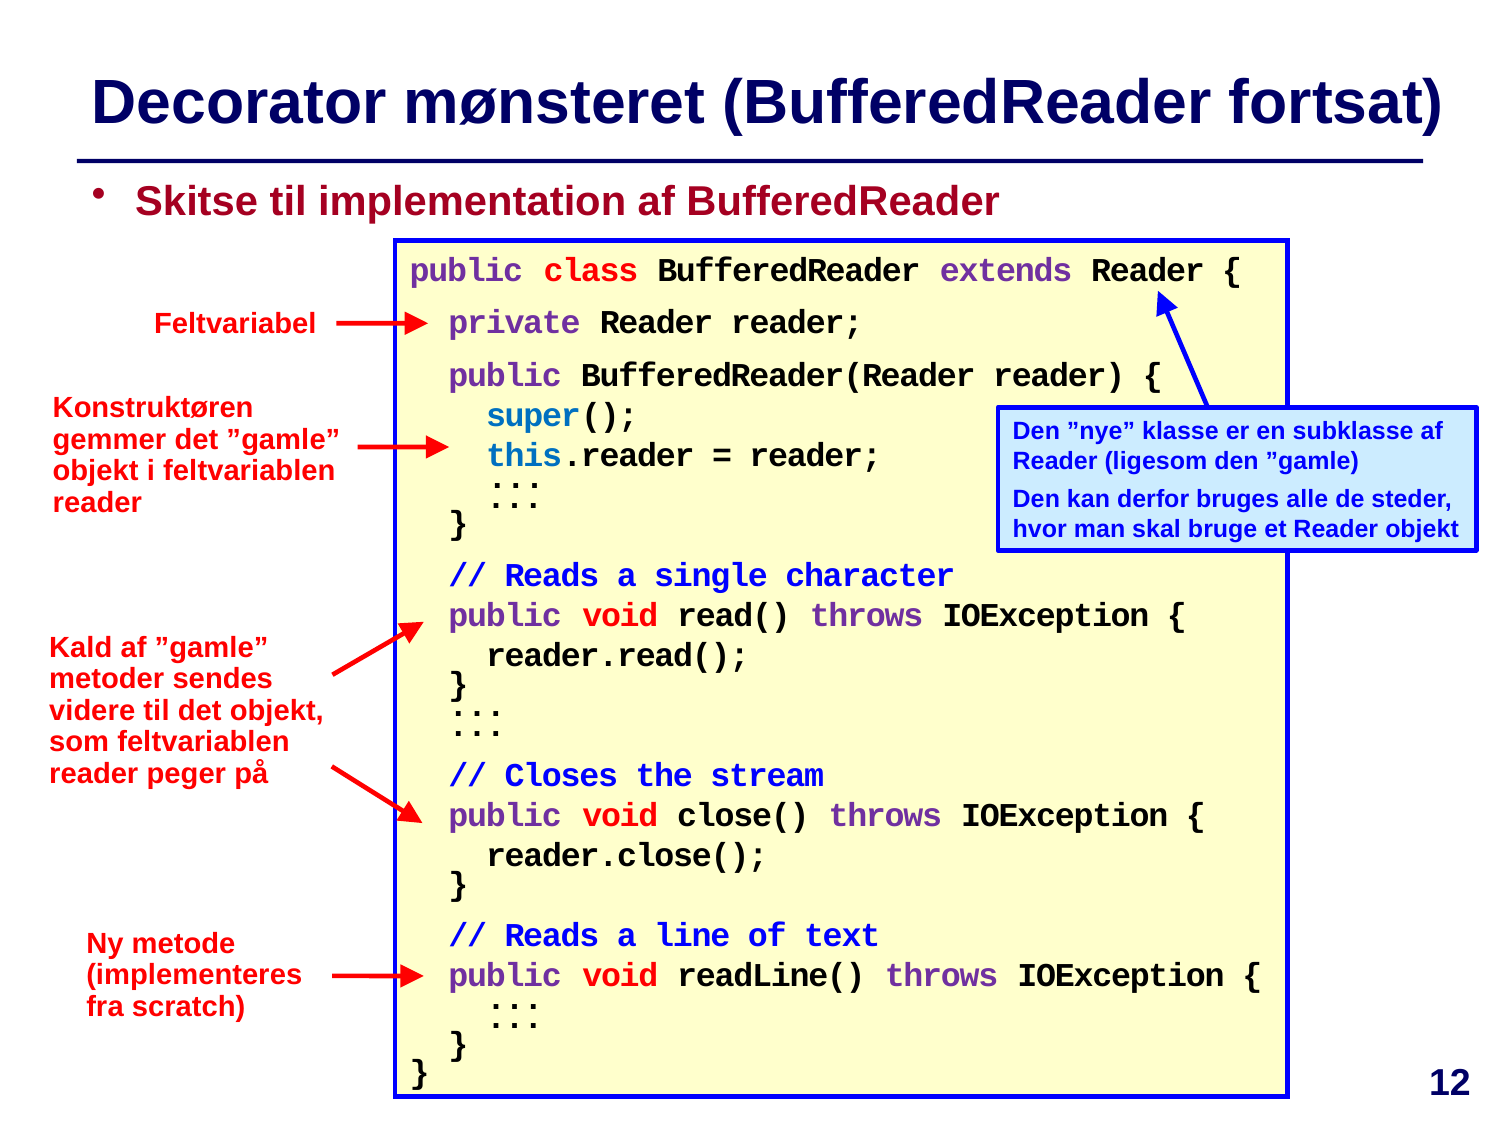

# Decorator mønsteret (BufferedReader fortsat)
Skitse til implementation af BufferedReader
public class BufferedReader extends Reader {
  private Reader reader;
  public BufferedReader(Reader reader) {
    super();
    this.reader = reader;
    ...
    ...
  }
  // Reads a single character
  public void read() throws IOException {
    reader.read();
  }
  ...
  ...
  // Closes the stream
  public void close() throws IOException {
    reader.close();
  }
  // Reads a line of text
  public void readLine() throws IOException {
    ...
    ...
  }
}

Feltvariabel

Konstruktøren gemmer det ”gamle” objekt i feltvariablen reader
Den ”nye” klasse er en subklasse af Reader (ligesom den ”gamle)
Den kan derfor bruges alle de steder, hvor man skal bruge et Reader objekt

Kald af ”gamle” metoder sendes videre til det objekt, som feltvariablen reader peger på

Ny metode (implementeres fra scratch)

12